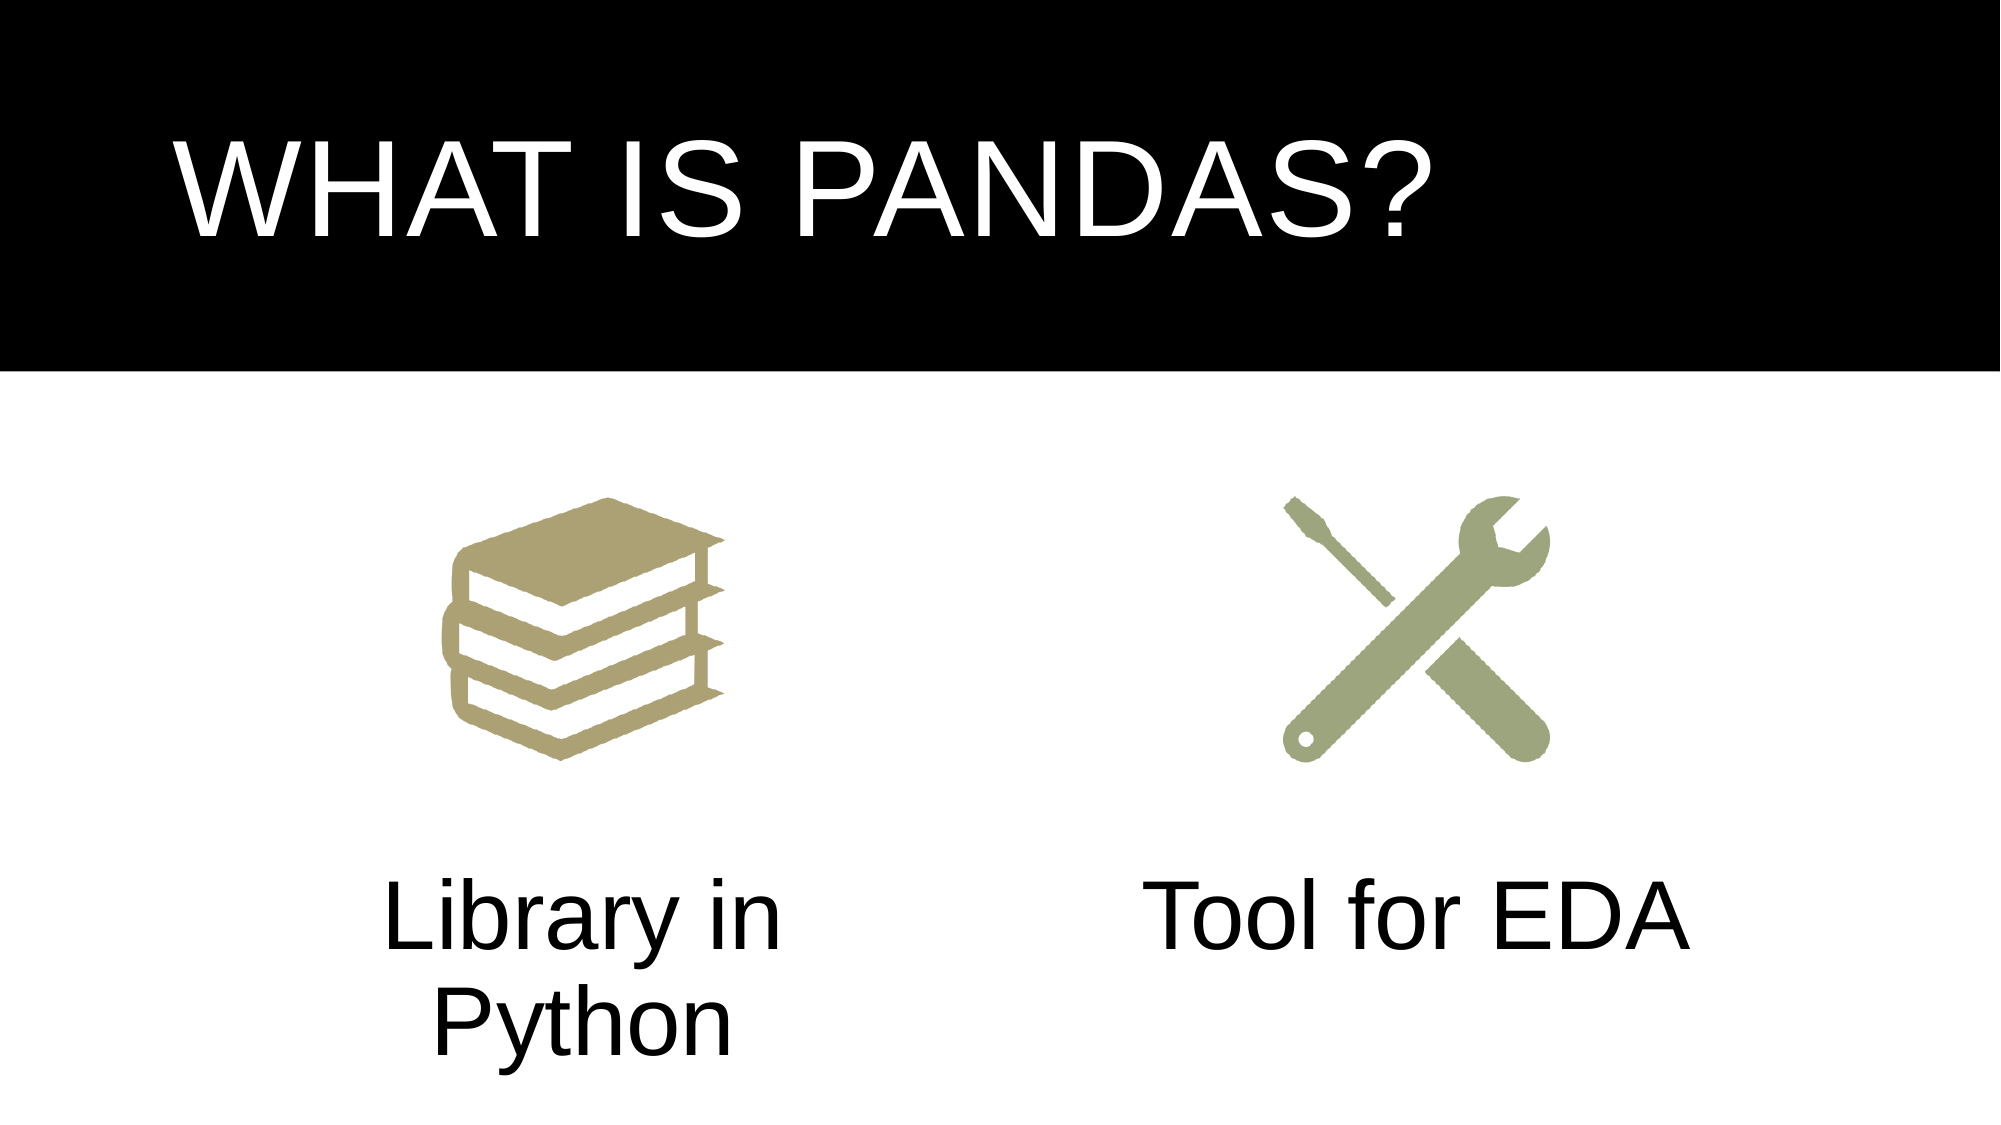

# WHAT IS PANDAS?
Library in Python
Tool for EDA